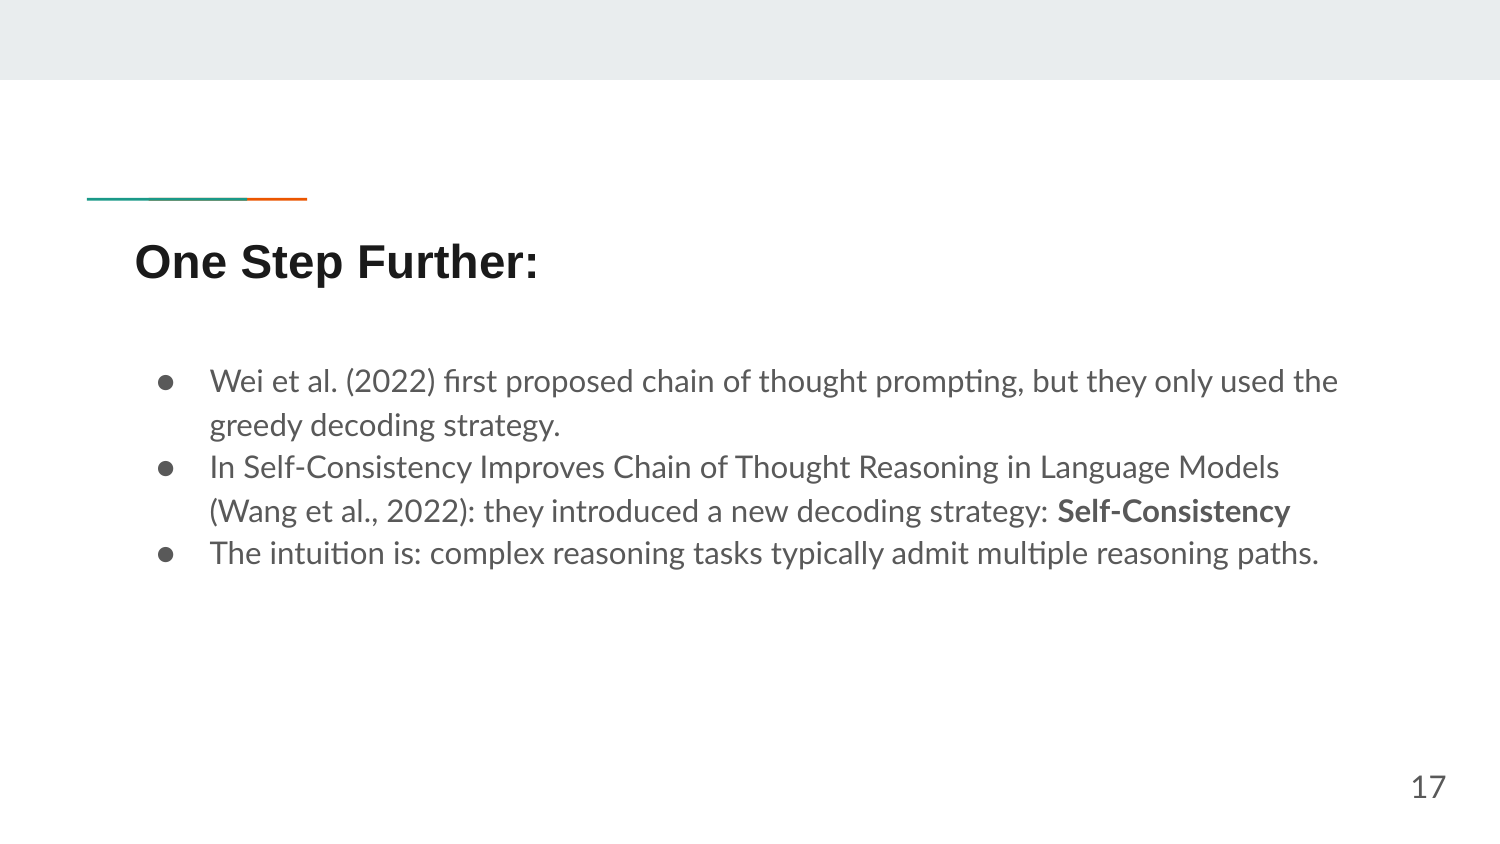

# One Step Further:
Wei et al. (2022) first proposed chain of thought prompting, but they only used the greedy decoding strategy.
In Self-Consistency Improves Chain of Thought Reasoning in Language Models (Wang et al., 2022): they introduced a new decoding strategy: Self-Consistency
The intuition is: complex reasoning tasks typically admit multiple reasoning paths.
17